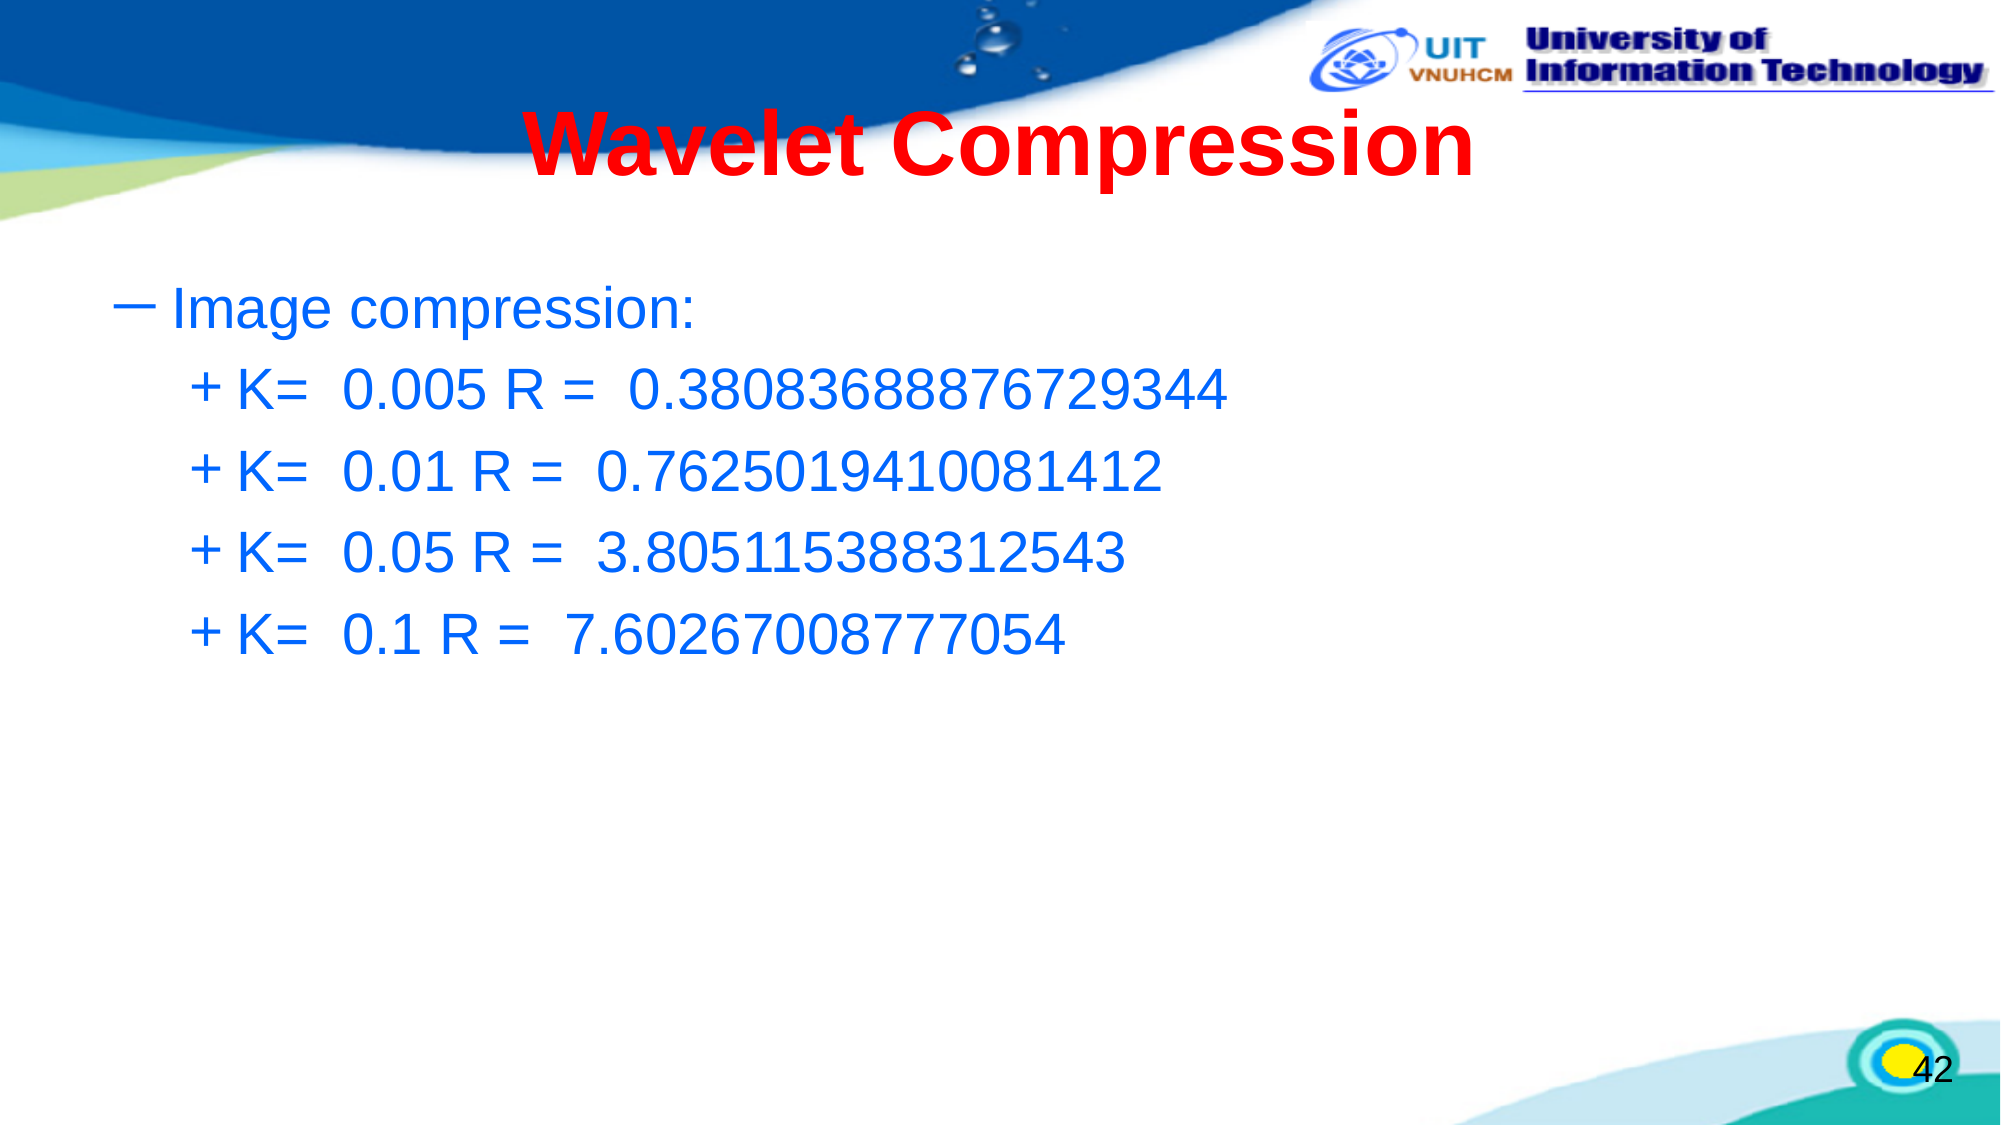

# Wavelet Compression
Image compression:
K=  0.005 R =  0.38083688876729344
K=  0.01 R =  0.7625019410081412
K=  0.05 R =  3.805115388312543
K=  0.1 R =  7.60267008777054